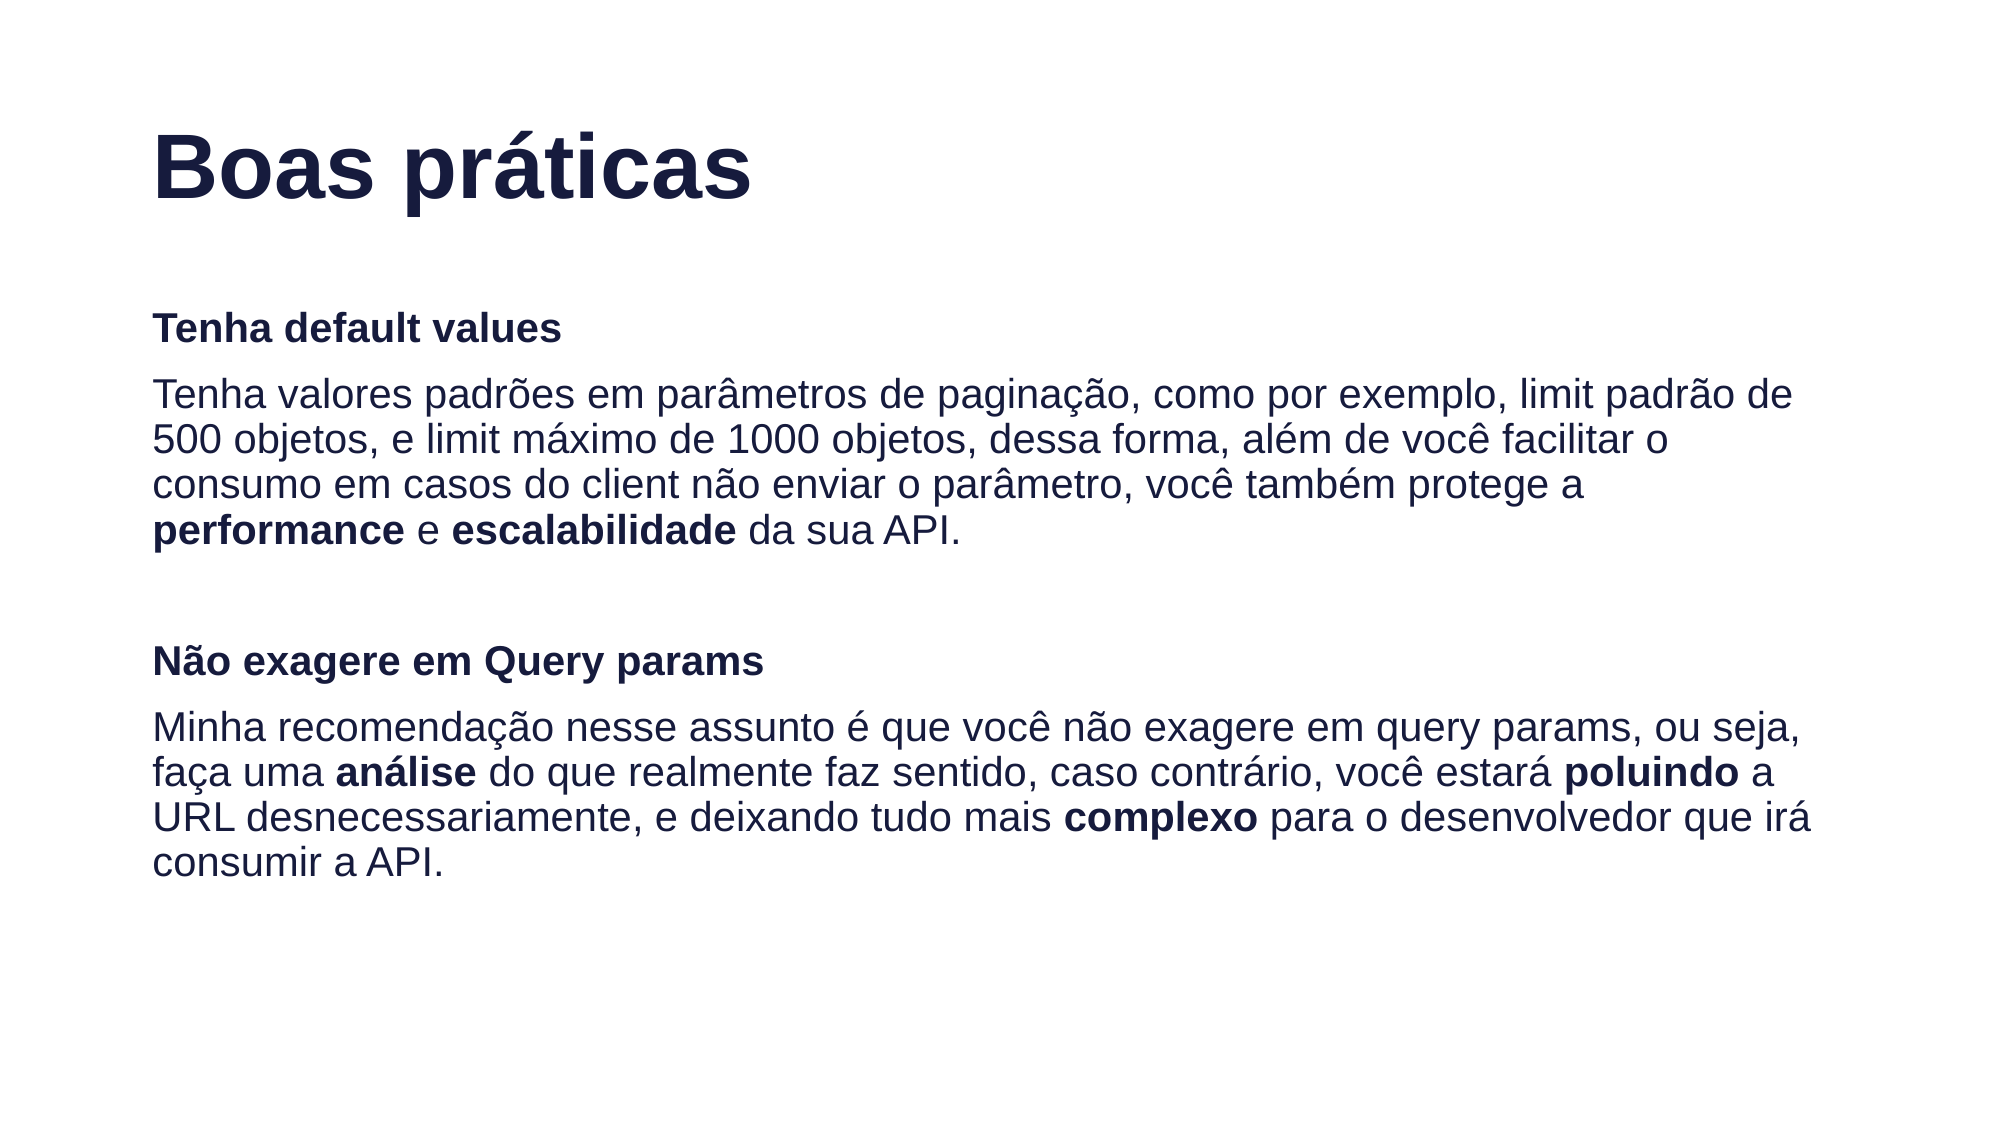

# Boas práticas
Tenha default values
Tenha valores padrões em parâmetros de paginação, como por exemplo, limit padrão de 500 objetos, e limit máximo de 1000 objetos, dessa forma, além de você facilitar o consumo em casos do client não enviar o parâmetro, você também protege a performance e escalabilidade da sua API.

Não exagere em Query params
Minha recomendação nesse assunto é que você não exagere em query params, ou seja, faça uma análise do que realmente faz sentido, caso contrário, você estará poluindo a URL desnecessariamente, e deixando tudo mais complexo para o desenvolvedor que irá consumir a API.